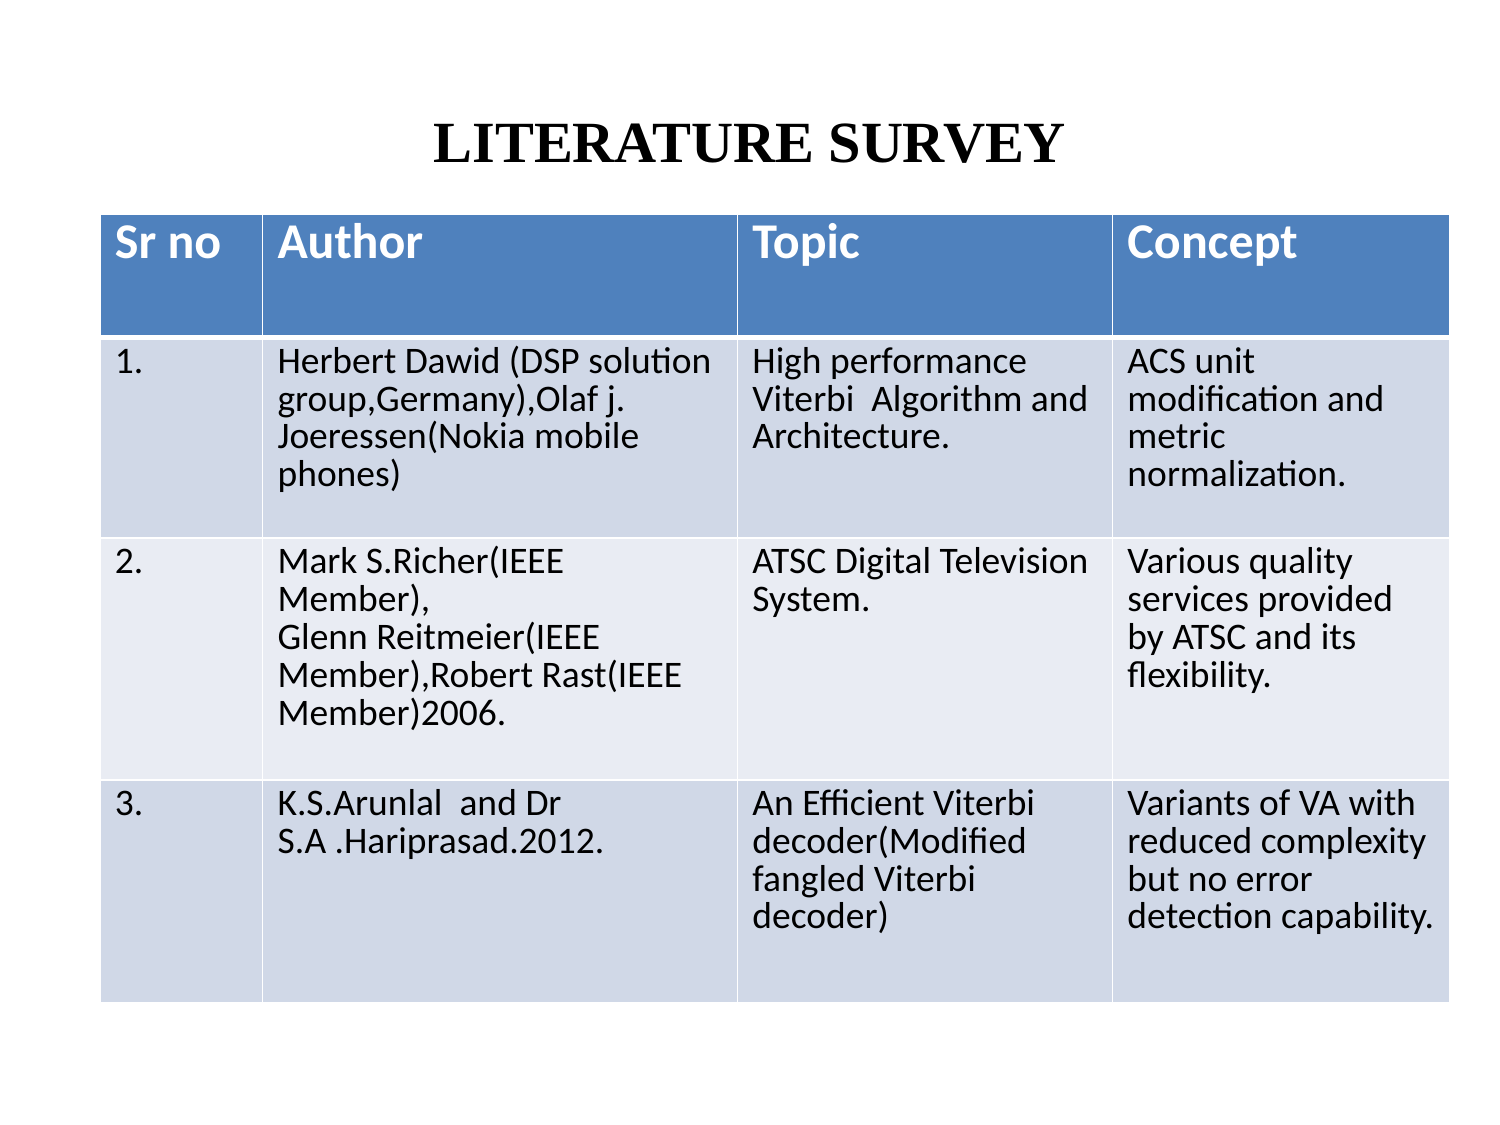

# LITERATURE SURVEY
| Sr no | Author | Topic | Concept |
| --- | --- | --- | --- |
| 1. | Herbert Dawid (DSP solution group,Germany),Olaf j. Joeressen(Nokia mobile phones) | High performance Viterbi Algorithm and Architecture. | ACS unit modification and metric normalization. |
| 2. | Mark S.Richer(IEEE Member), Glenn Reitmeier(IEEE Member),Robert Rast(IEEE Member)2006. | ATSC Digital Television System. | Various quality services provided by ATSC and its flexibility. |
| 3. | K.S.Arunlal and Dr S.A .Hariprasad.2012. | An Efficient Viterbi decoder(Modified fangled Viterbi decoder) | Variants of VA with reduced complexity but no error detection capability. |